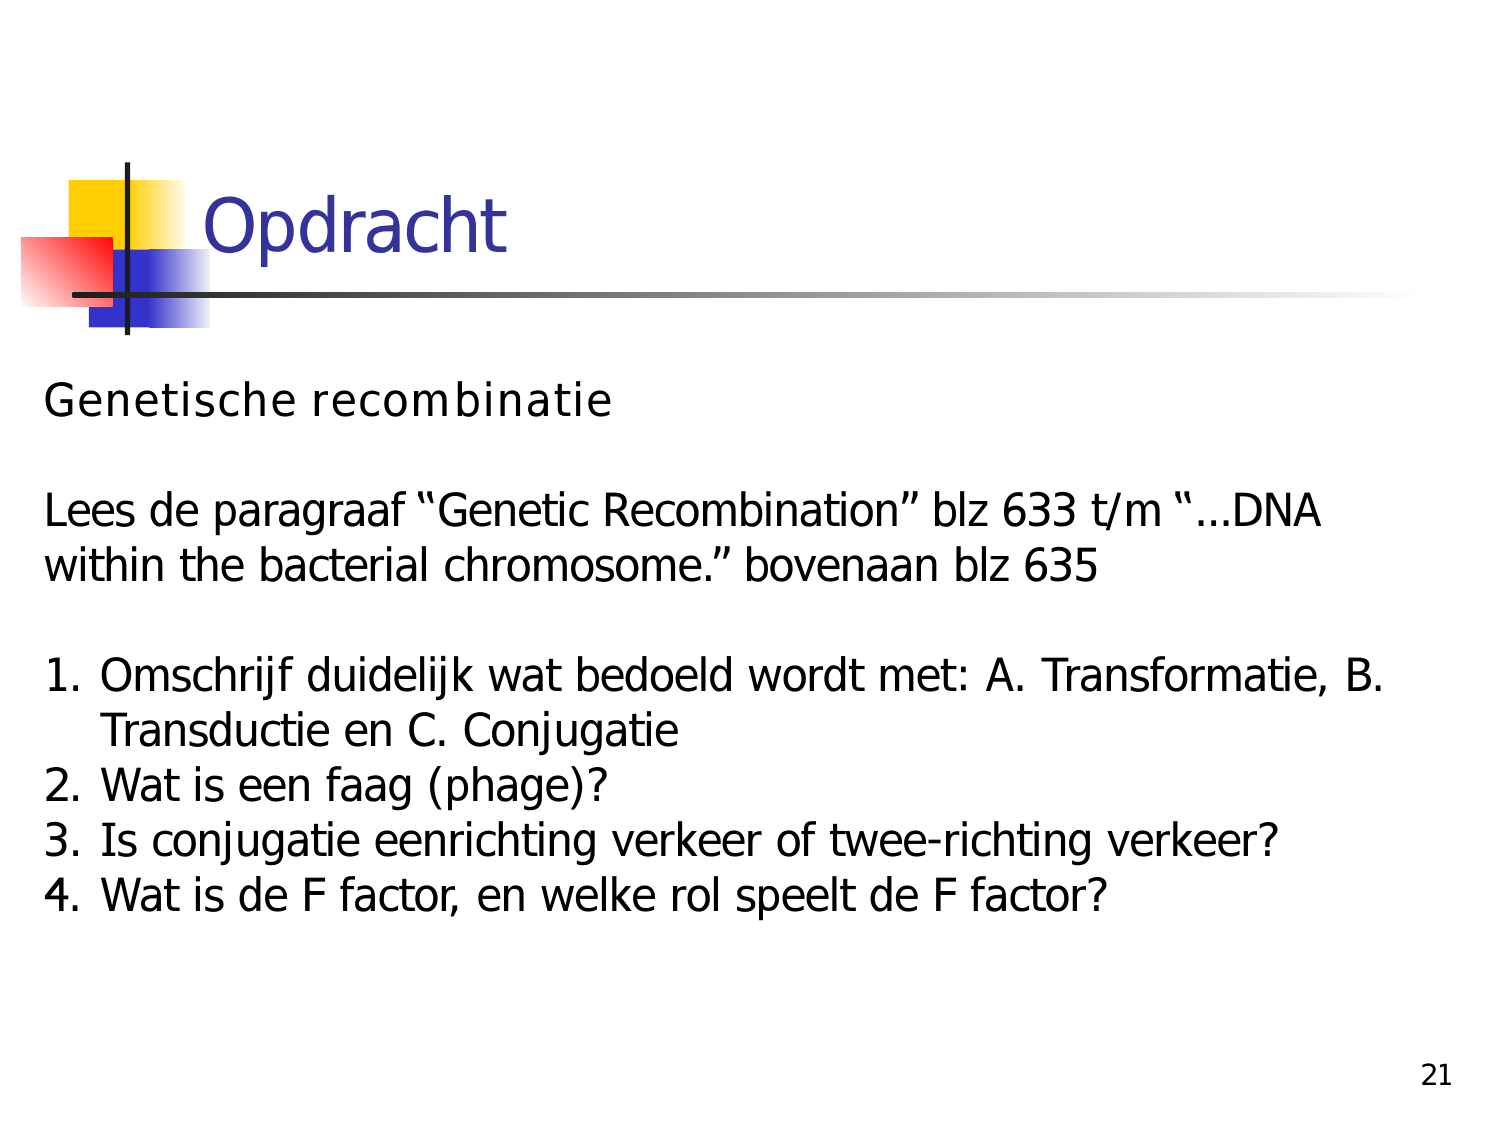

# Opdracht
Genetische recombinatie

Lees de paragraaf “Genetic Recombination” blz 633 t/m “…DNA within the bacterial chromosome.” bovenaan blz 635

Omschrijf duidelijk wat bedoeld wordt met: A. Transformatie, B. Transductie en C. Conjugatie
Wat is een faag (phage)?
Is conjugatie eenrichting verkeer of twee-richting verkeer?
Wat is de F factor, en welke rol speelt de F factor?

21